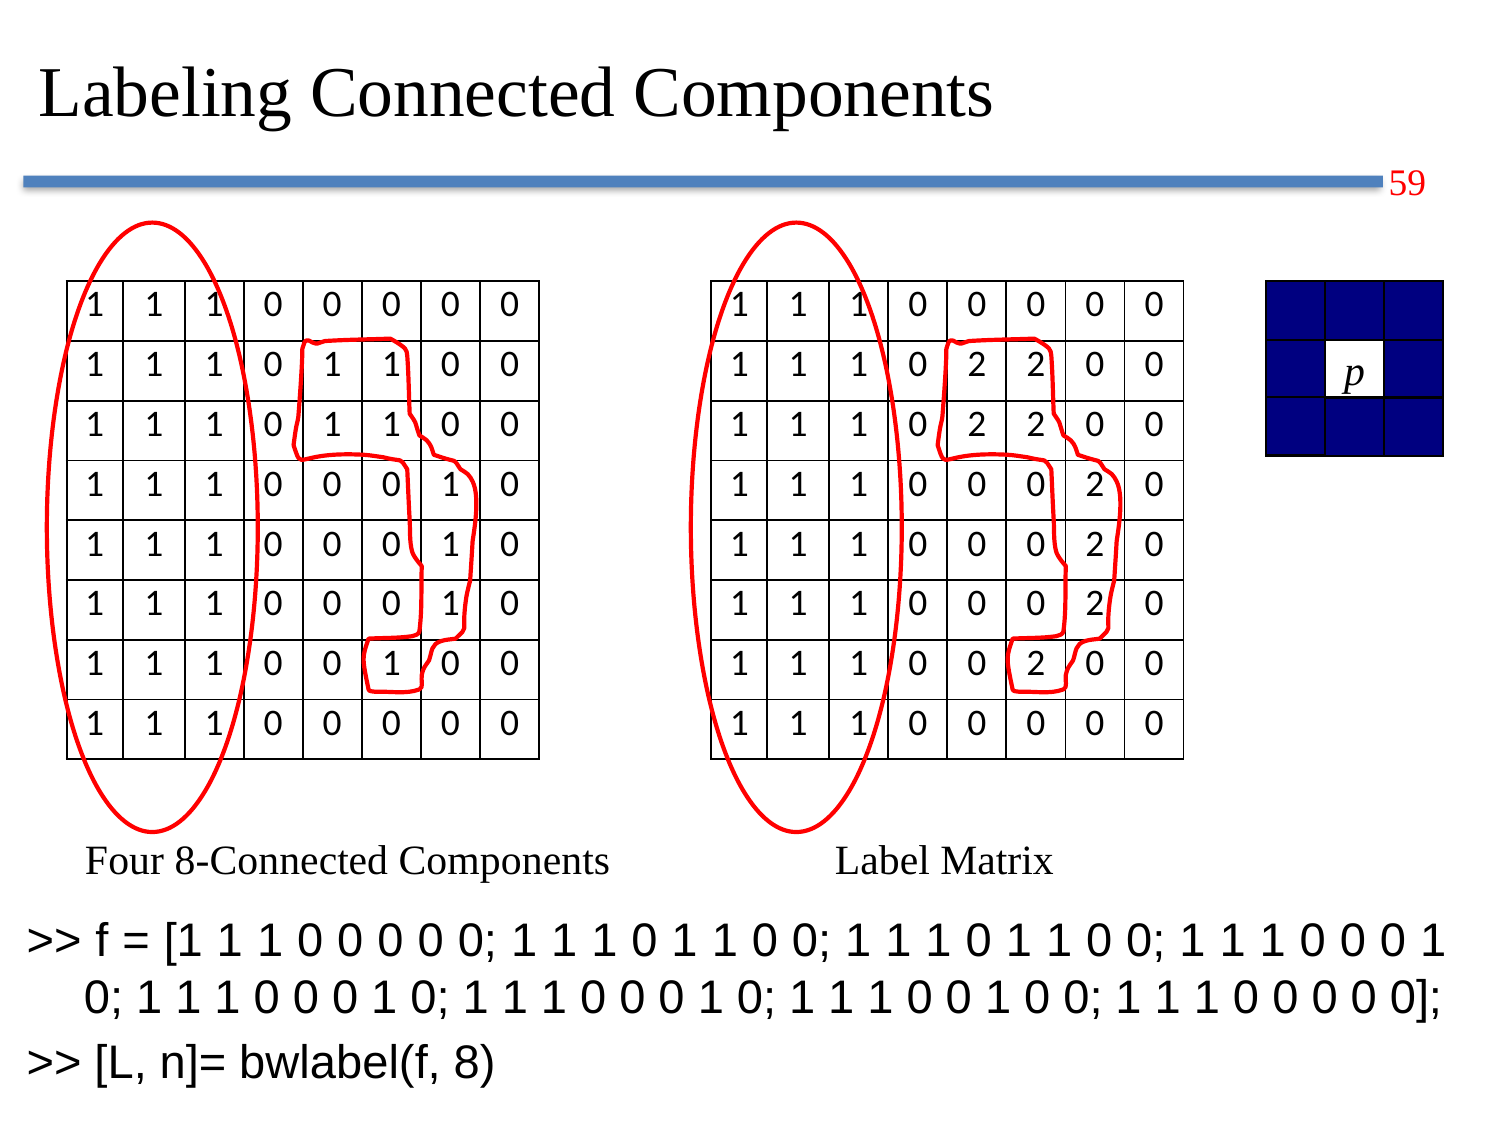

# Labeling Connected Components

| 1 | 1 | 1 | 0 | 0 | 0 | 0 | 0 |
| --- | --- | --- | --- | --- | --- | --- | --- |
| 1 | 1 | 1 | 0 | 1 | 1 | 0 | 0 |
| 1 | 1 | 1 | 0 | 1 | 1 | 0 | 0 |
| 1 | 1 | 1 | 0 | 0 | 0 | 1 | 0 |
| 1 | 1 | 1 | 0 | 0 | 0 | 1 | 0 |
| 1 | 1 | 1 | 0 | 0 | 0 | 1 | 0 |
| 1 | 1 | 1 | 0 | 0 | 1 | 0 | 0 |
| 1 | 1 | 1 | 0 | 0 | 0 | 0 | 0 |
| 1 | 1 | 1 | 0 | 0 | 0 | 0 | 0 |
| --- | --- | --- | --- | --- | --- | --- | --- |
| 1 | 1 | 1 | 0 | 2 | 2 | 0 | 0 |
| 1 | 1 | 1 | 0 | 2 | 2 | 0 | 0 |
| 1 | 1 | 1 | 0 | 0 | 0 | 2 | 0 |
| 1 | 1 | 1 | 0 | 0 | 0 | 2 | 0 |
| 1 | 1 | 1 | 0 | 0 | 0 | 2 | 0 |
| 1 | 1 | 1 | 0 | 0 | 2 | 0 | 0 |
| 1 | 1 | 1 | 0 | 0 | 0 | 0 | 0 |

p

Four 8-Connected Components		Label Matrix
>> f = [1 1 1 0 0 0 0 0; 1 1 1 0 1 1 0 0; 1 1 1 0 1 1 0 0; 1 1 1 0 0 0 1 0; 1 1 1 0 0 0 1 0; 1 1 1 0 0 0 1 0; 1 1 1 0 0 1 0 0; 1 1 1 0 0 0 0 0];
>> [L, n]= bwlabel(f, 8)